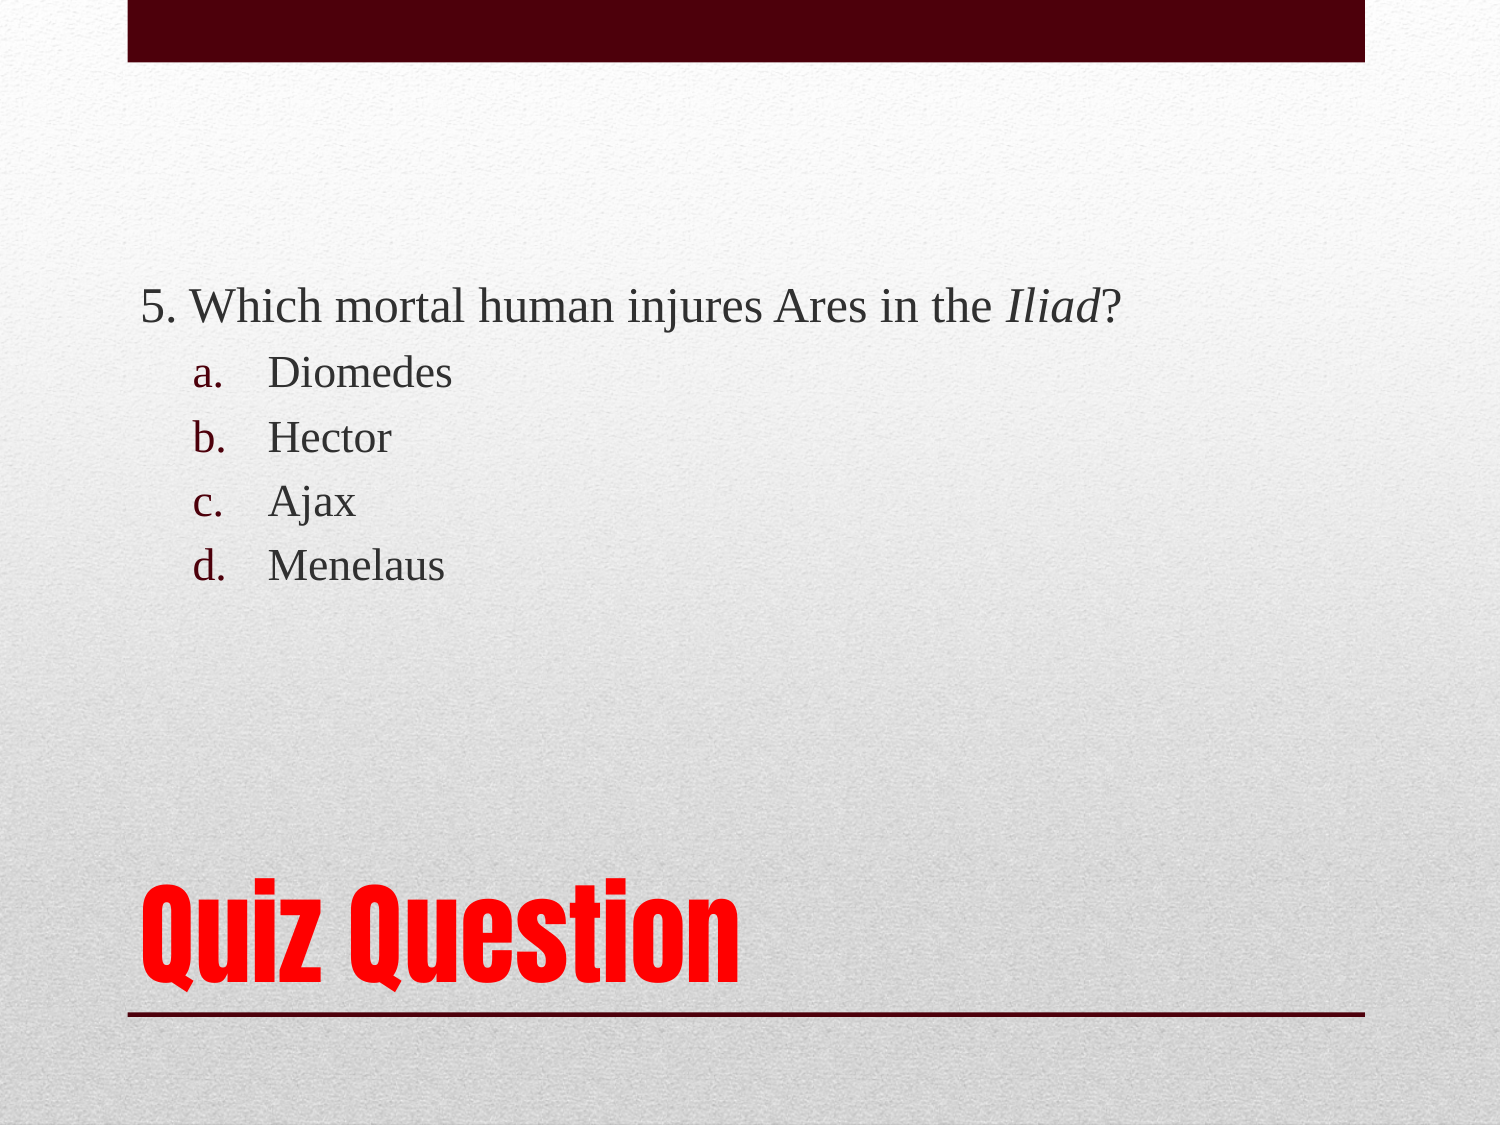

5. Which mortal human injures Ares in the Iliad?
Diomedes
Hector
Ajax
Menelaus
# Quiz Question